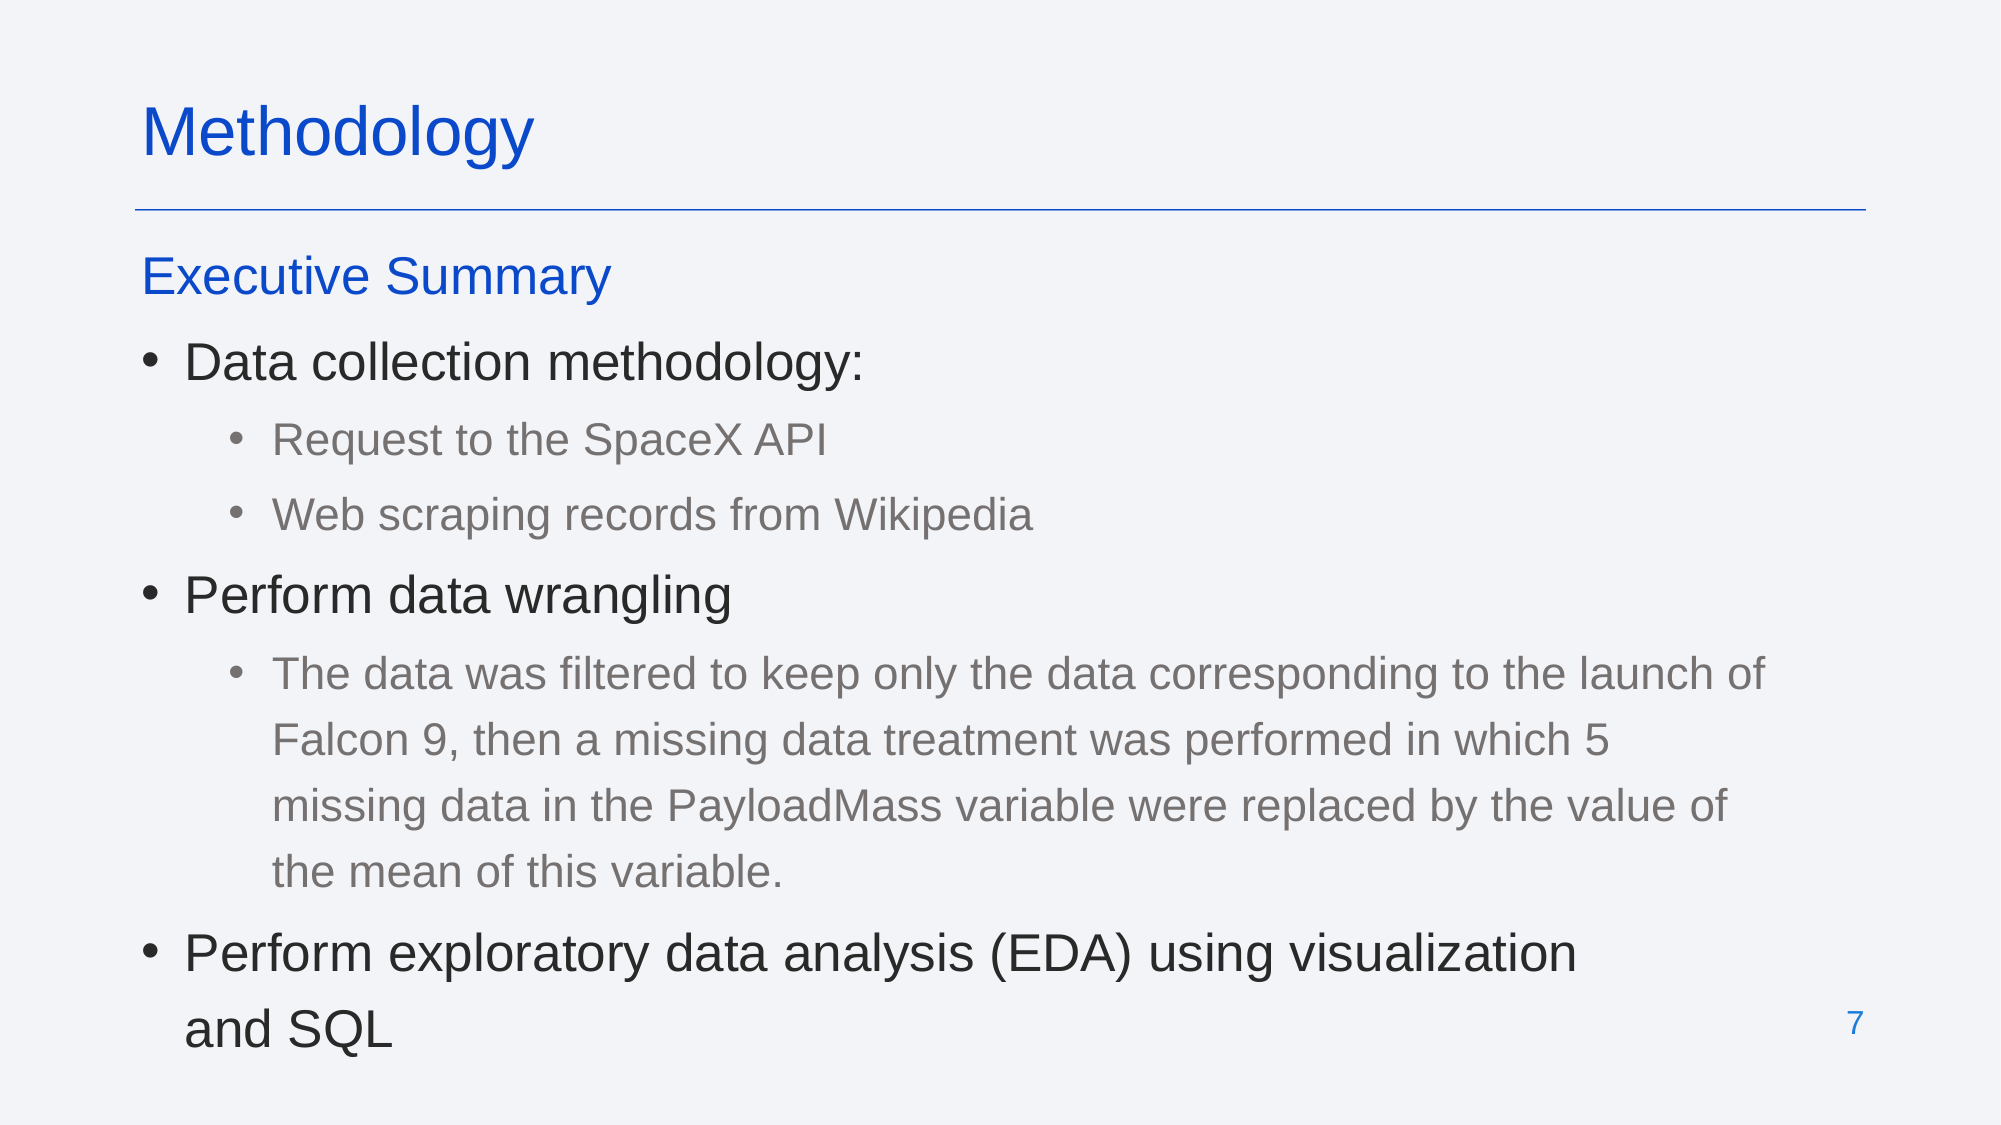

Methodology
Executive Summary
Data collection methodology:
Request to the SpaceX API
Web scraping records from Wikipedia
Perform data wrangling
The data was filtered to keep only the data corresponding to the launch of Falcon 9, then a missing data treatment was performed in which 5 missing data in the PayloadMass variable were replaced by the value of the mean of this variable.
Perform exploratory data analysis (EDA) using visualization and SQL

7